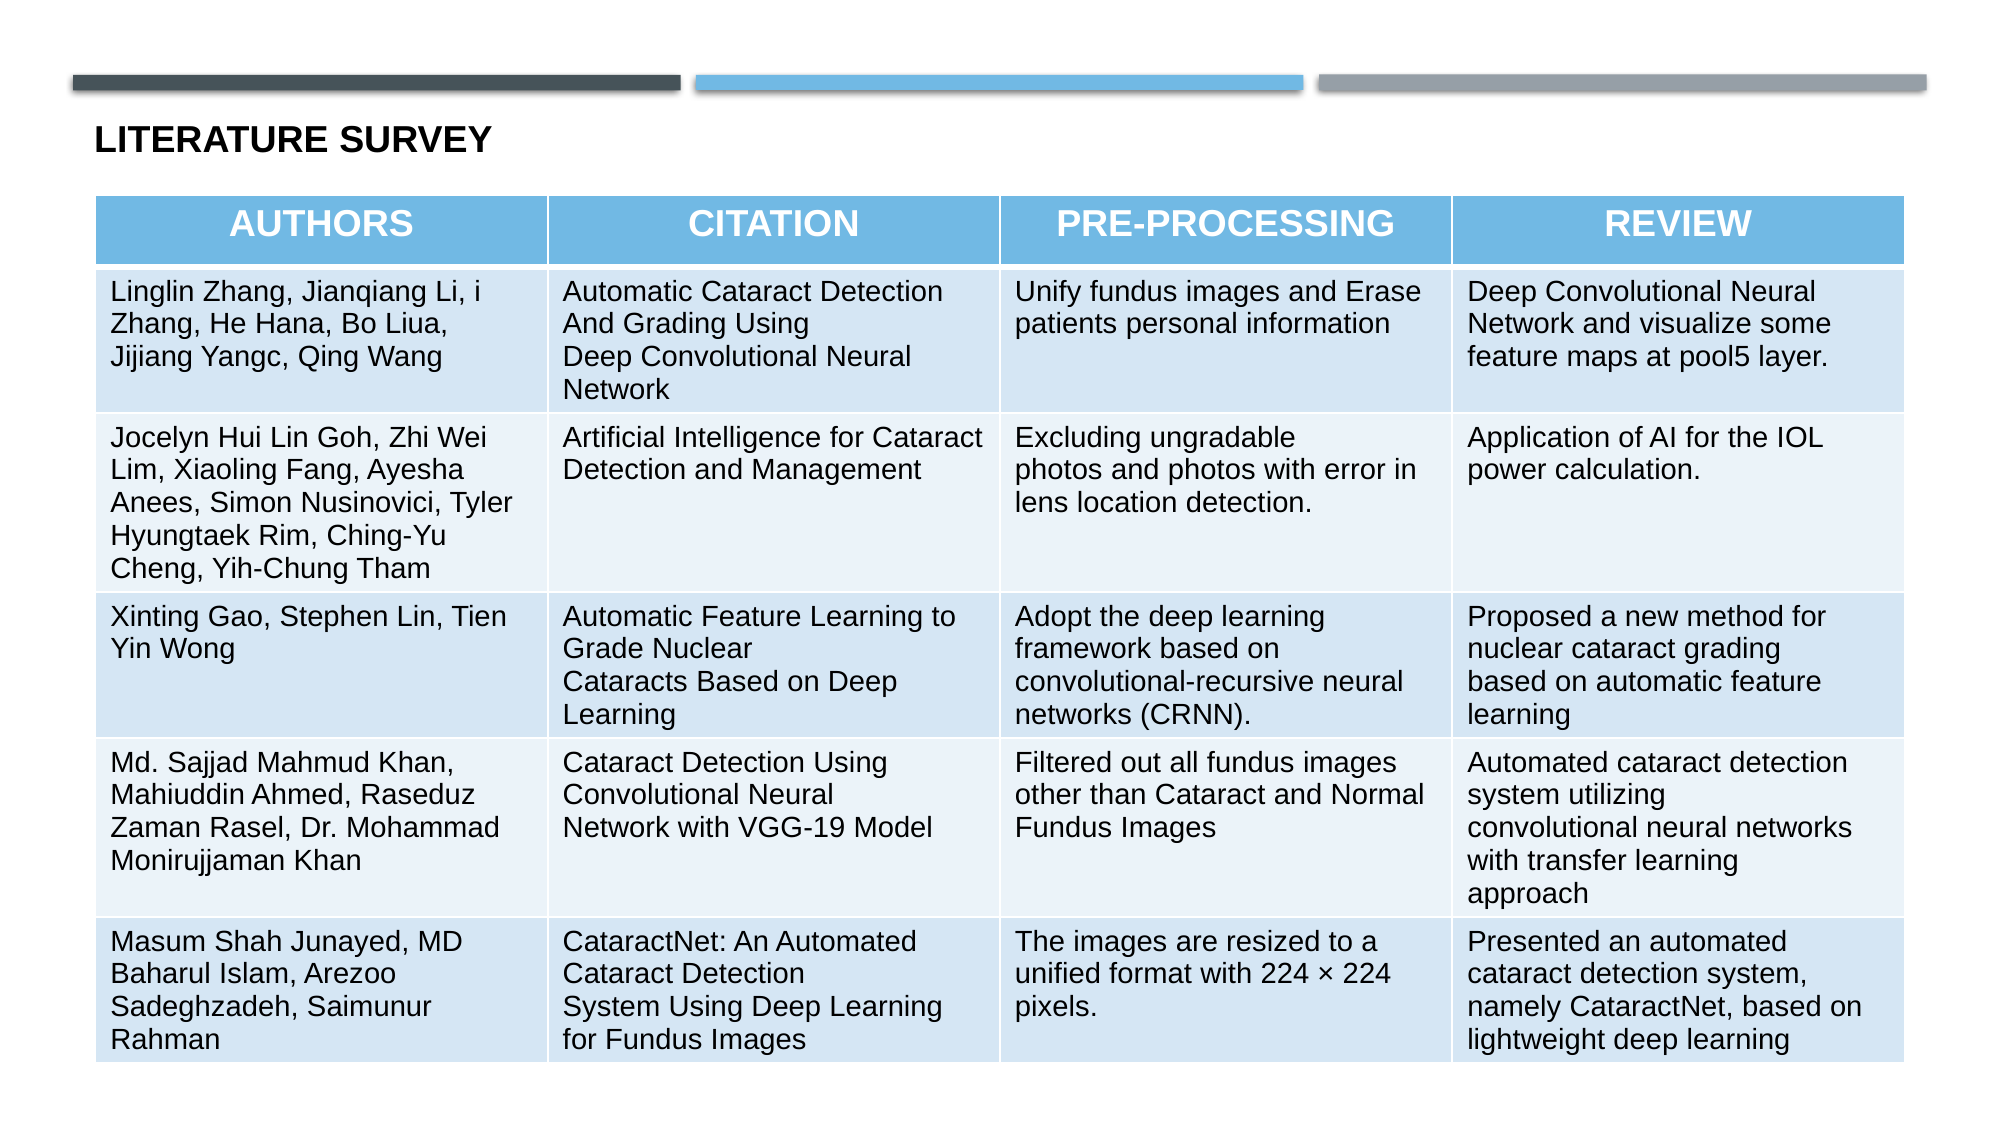

LITERATURE SURVEY
| AUTHORS | CITATION | PRE-PROCESSING | REVIEW |
| --- | --- | --- | --- |
| Linglin Zhang, Jianqiang Li, i Zhang, He Hana, Bo Liua, Jijiang Yangc, Qing Wang | Automatic Cataract Detection And Grading Using Deep Convolutional Neural Network | Unify fundus images and Erase patients personal information | Deep Convolutional Neural Network and visualize some feature maps at pool5 layer. |
| Jocelyn Hui Lin Goh, Zhi Wei Lim, Xiaoling Fang, Ayesha Anees, Simon Nusinovici, Tyler Hyungtaek Rim, Ching-Yu Cheng, Yih-Chung Tham | Artificial Intelligence for Cataract Detection and Management | Excluding ungradable photos and photos with error in lens location detection. | Application of AI for the IOL power calculation. |
| Xinting Gao, Stephen Lin, Tien Yin Wong | Automatic Feature Learning to Grade Nuclear Cataracts Based on Deep Learning | Adopt the deep learning framework based on convolutional-recursive neural networks (CRNN). | Proposed a new method for nuclear cataract grading based on automatic feature learning |
| Md. Sajjad Mahmud Khan, Mahiuddin Ahmed, Raseduz Zaman Rasel, Dr. Mohammad Monirujjaman Khan | Cataract Detection Using Convolutional Neural Network with VGG-19 Model | Filtered out all fundus images other than Cataract and Normal Fundus Images | Automated cataract detection system utilizing convolutional neural networks with transfer learning approach |
| Masum Shah Junayed, MD Baharul Islam, Arezoo Sadeghzadeh, Saimunur Rahman | CataractNet: An Automated Cataract Detection System Using Deep Learning for Fundus Images | The images are resized to a unified format with 224 × 224 pixels. | Presented an automated cataract detection system, namely CataractNet, based on lightweight deep learning |